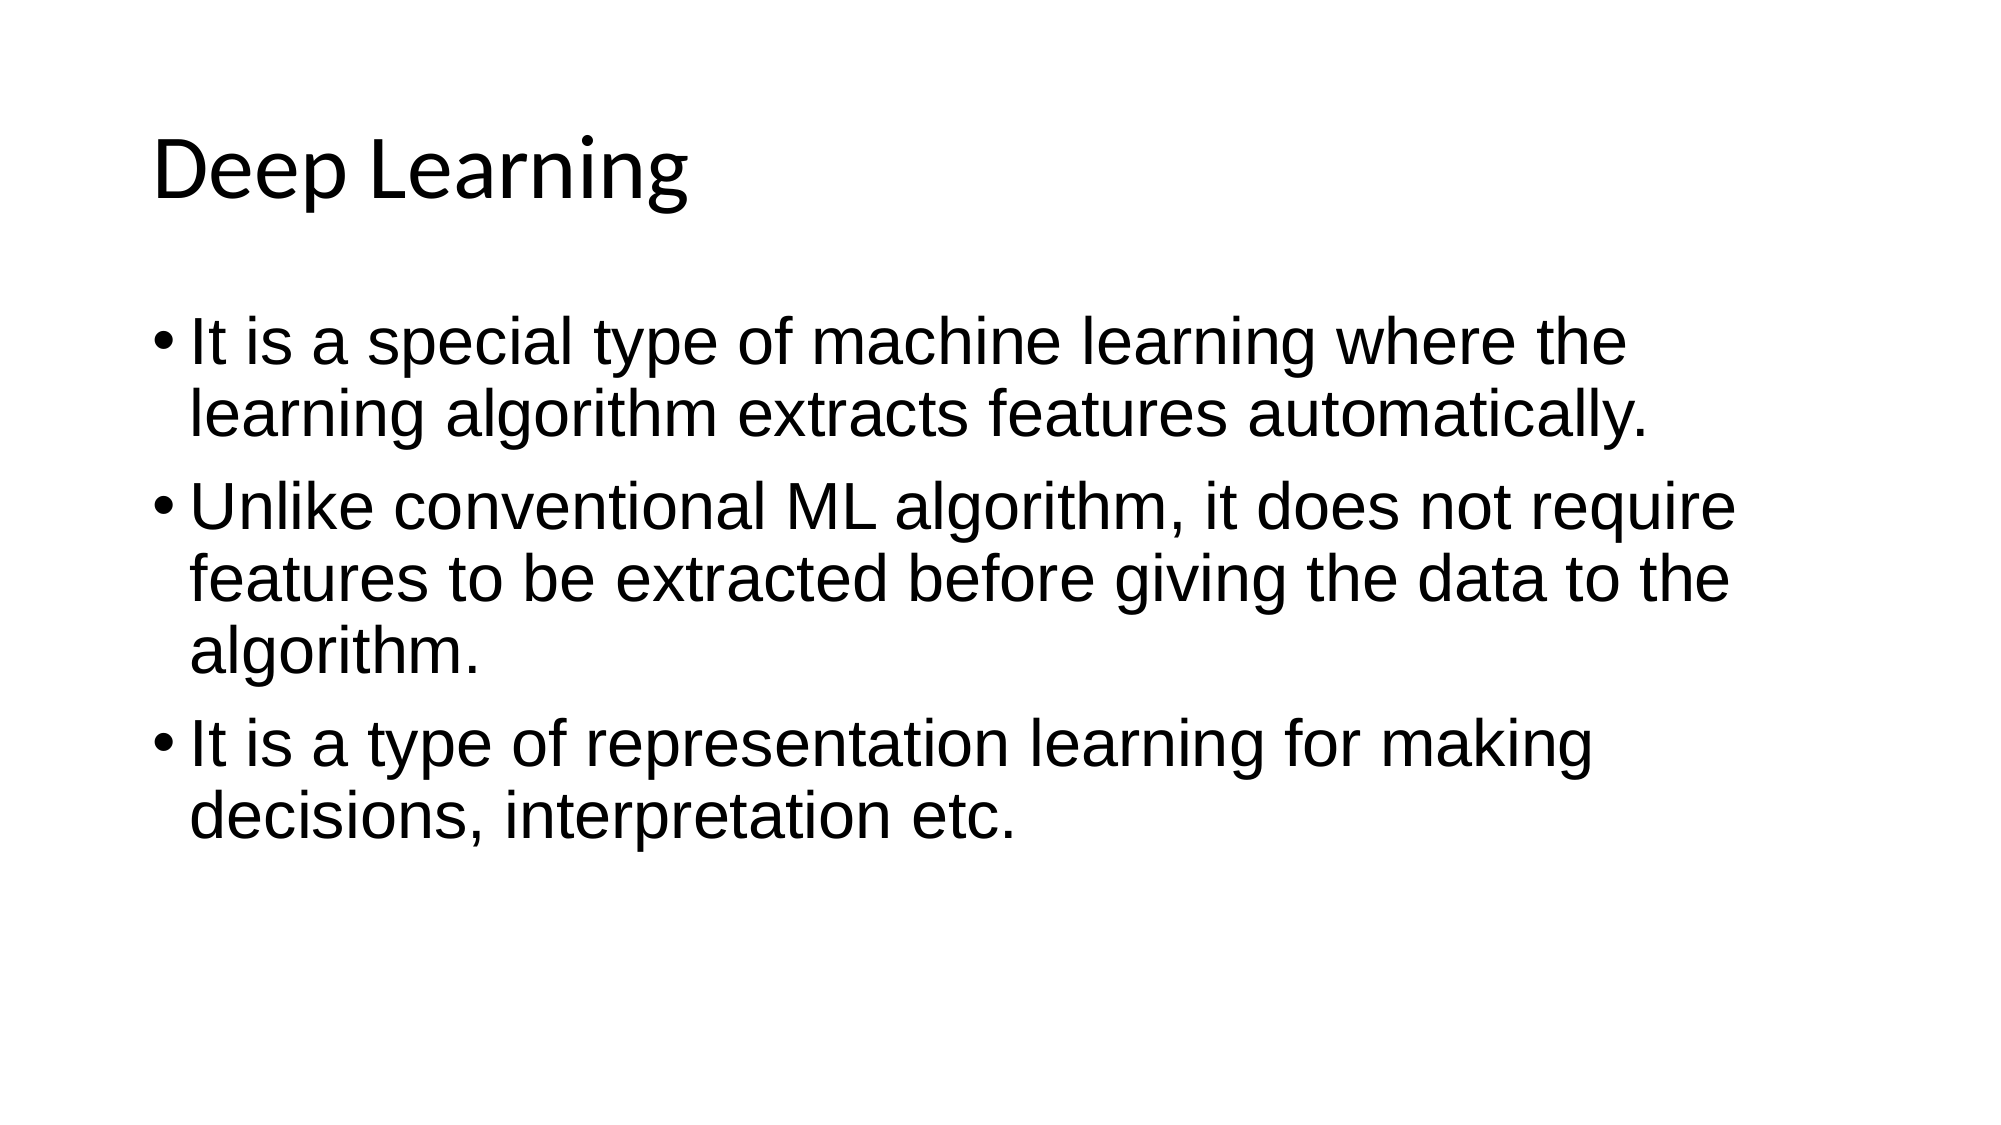

# Deep Learning
It is a special type of machine learning where the learning algorithm extracts features automatically.
Unlike conventional ML algorithm, it does not require features to be extracted before giving the data to the algorithm.
It is a type of representation learning for making decisions, interpretation etc.